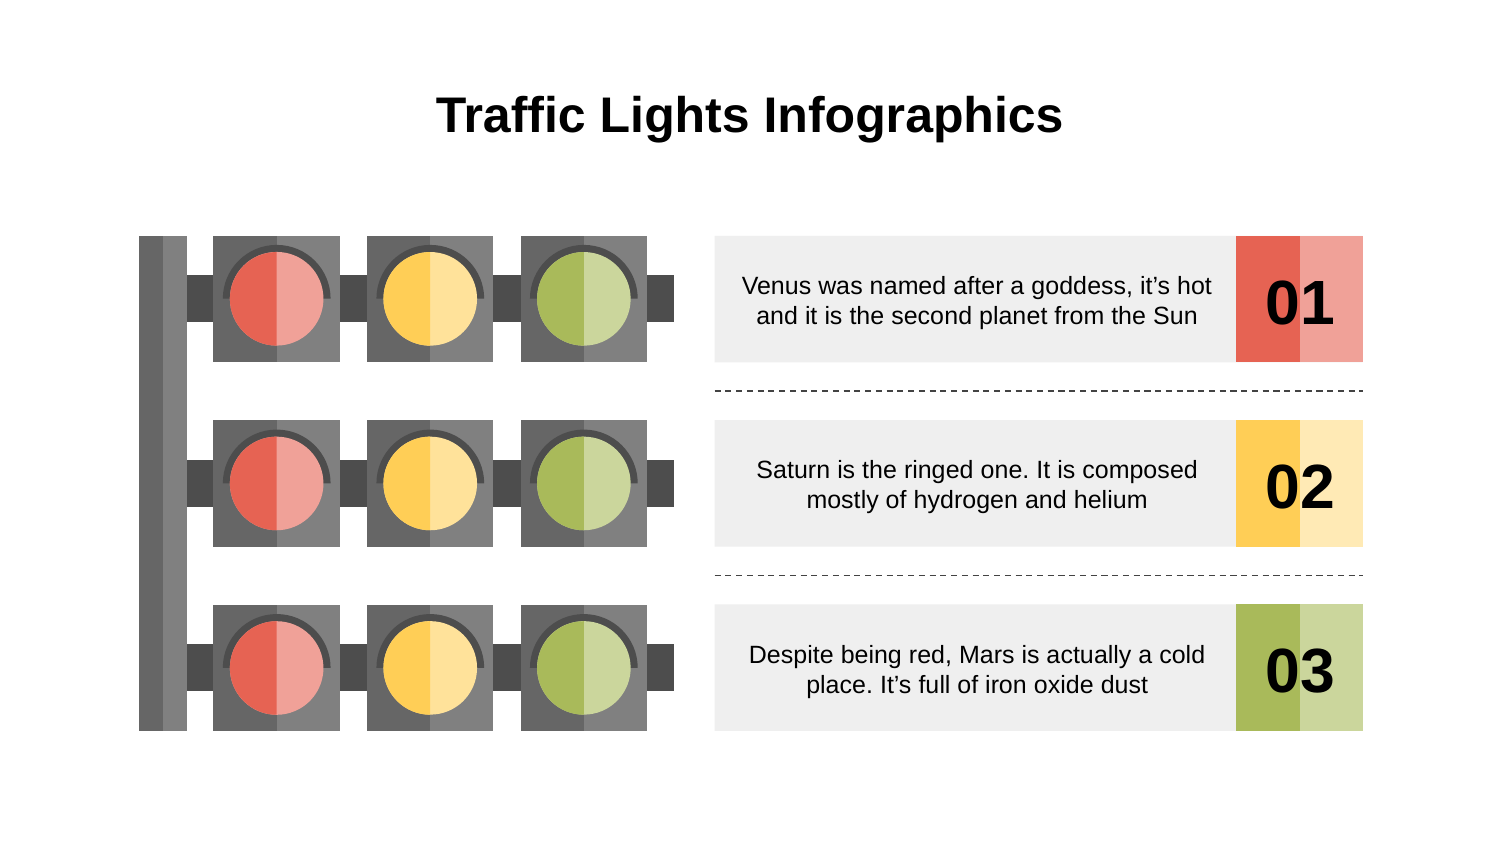

# Traffic Lights Infographics

Venus was named after a goddess, it’s hot and it is the second planet from the Sun
01

Saturn is the ringed one. It is composed mostly of hydrogen and helium
02

Despite being red, Mars is actually a cold place. It’s full of iron oxide dust
03